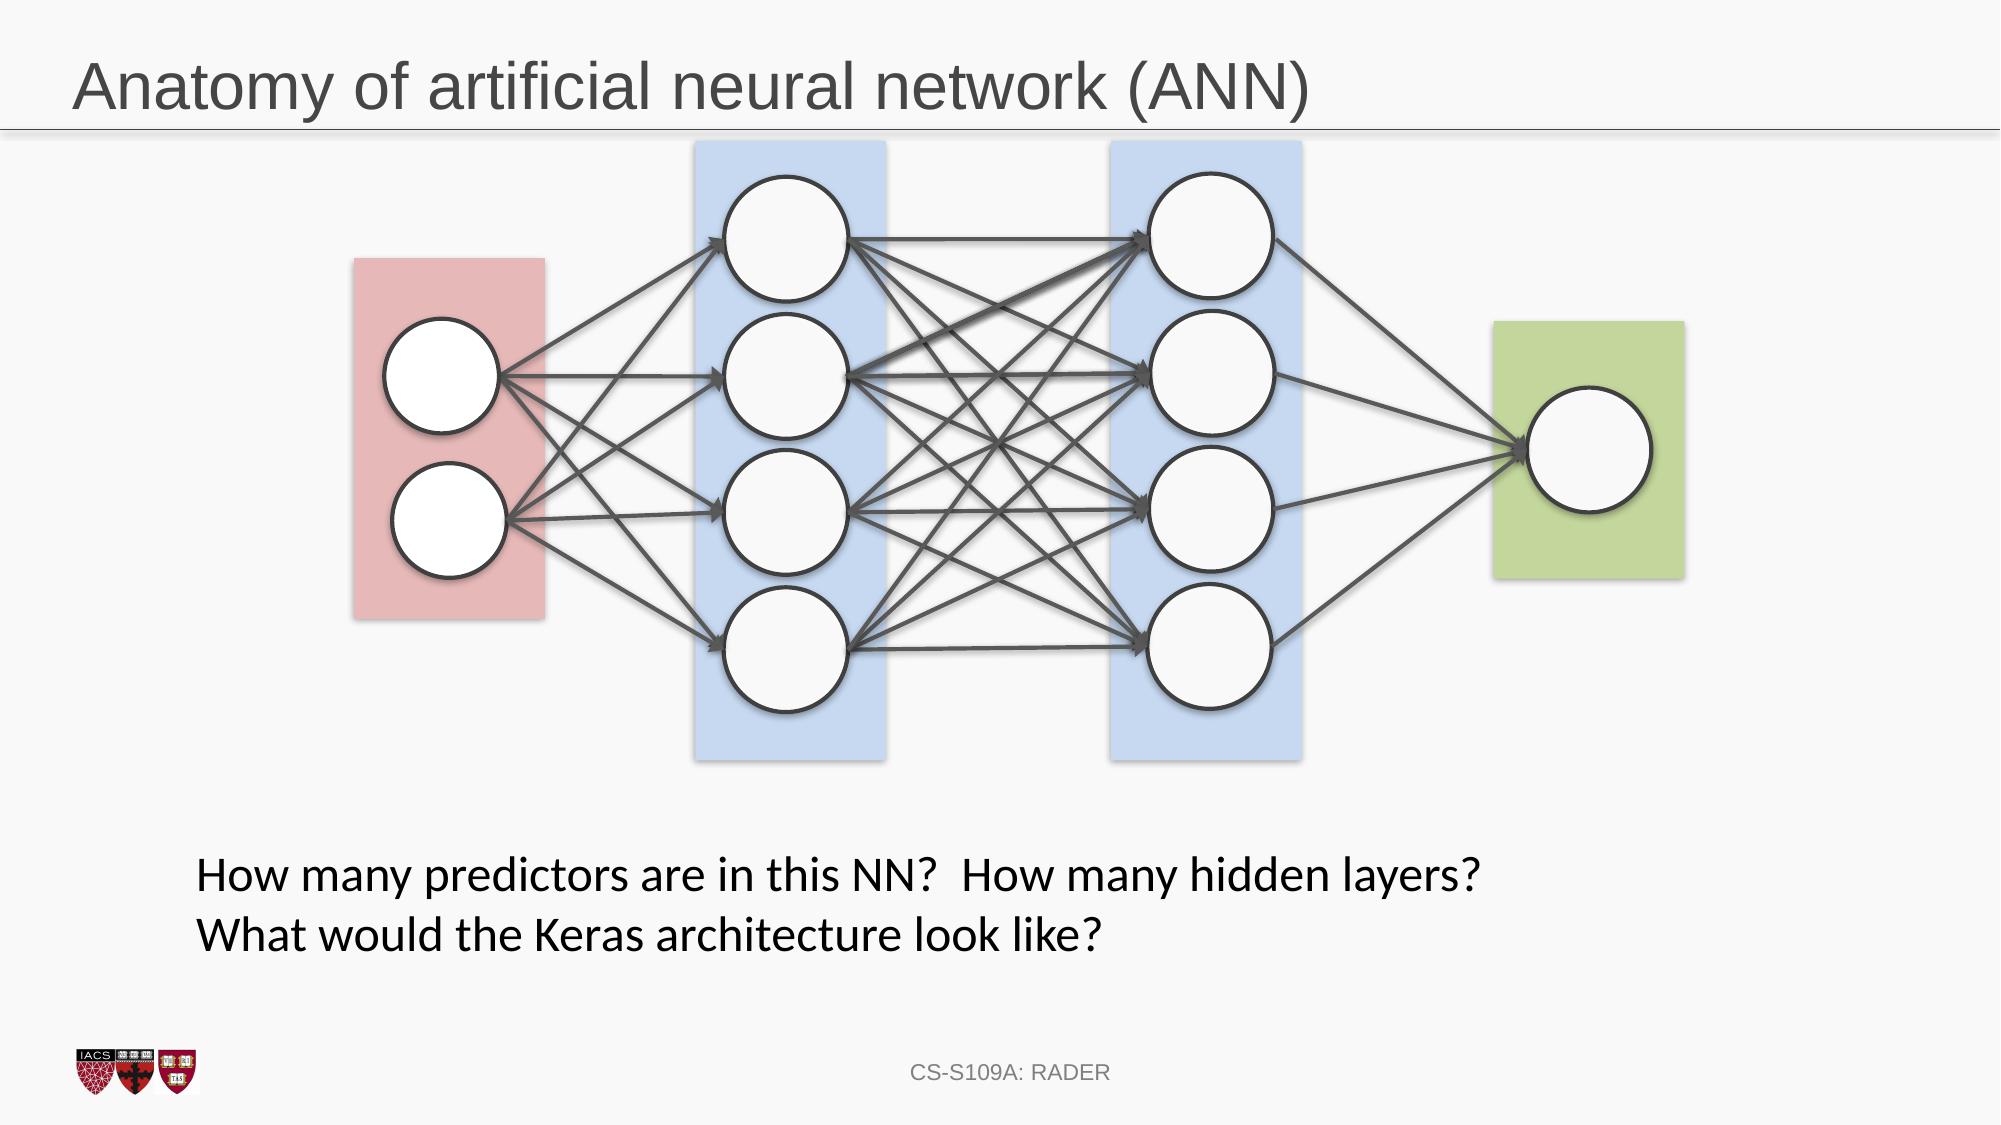

# Anatomy of artificial neural network (ANN)

How many predictors are in this NN?  How many hidden layers?
What would the Keras architecture look like?